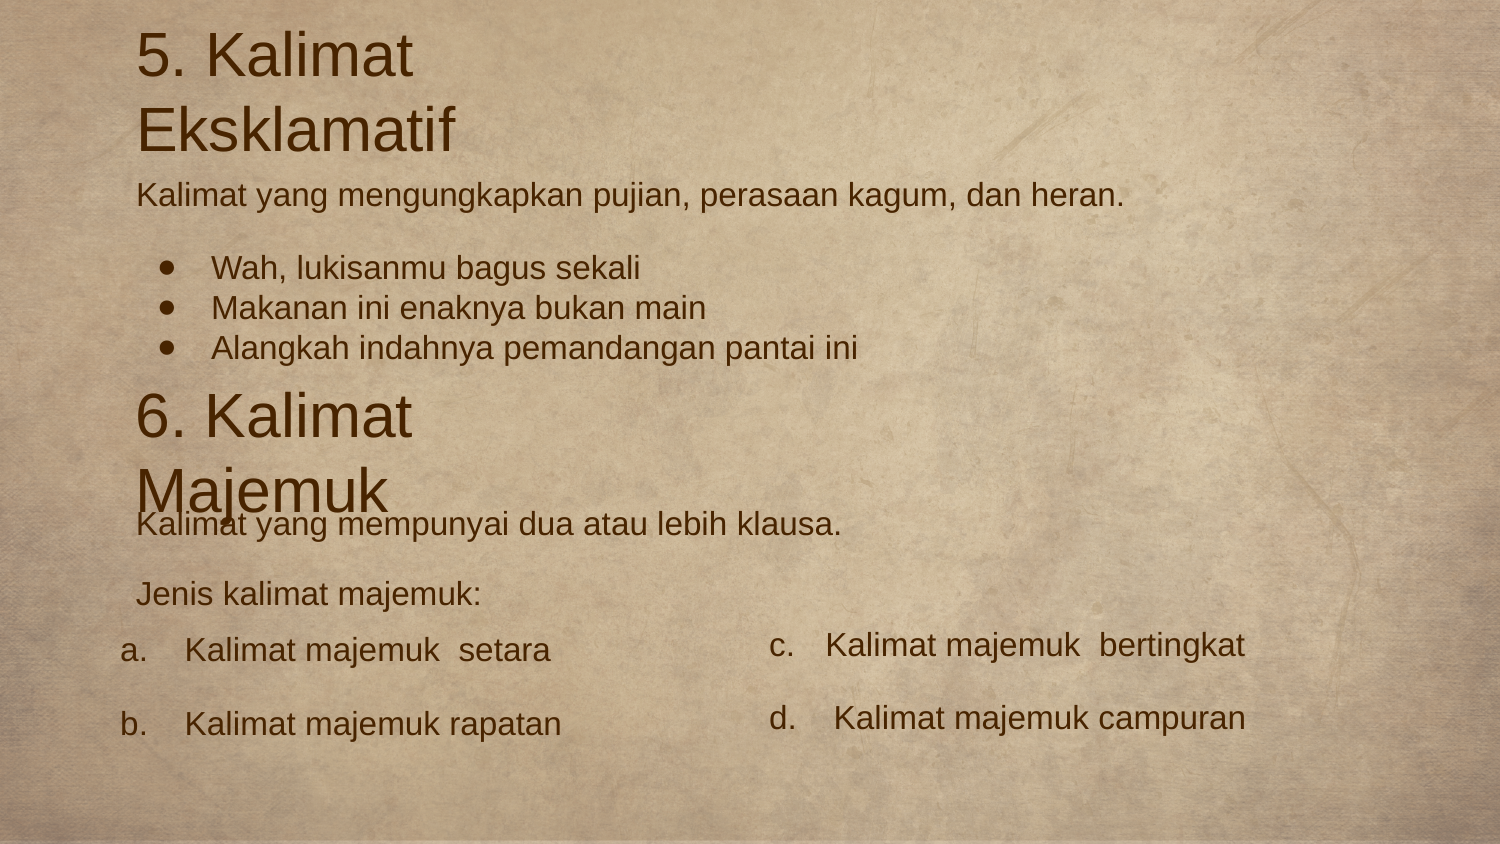

# 5. Kalimat Eksklamatif
Kalimat yang mengungkapkan pujian, perasaan kagum, dan heran.
Wah, lukisanmu bagus sekali
Makanan ini enaknya bukan main
Alangkah indahnya pemandangan pantai ini
Kalimat yang mempunyai dua atau lebih klausa.
6. Kalimat Majemuk
Jenis kalimat majemuk:
Kalimat majemuk  bertingkat
d.    Kalimat majemuk campuran
a.    Kalimat majemuk  setara
b.    Kalimat majemuk rapatan